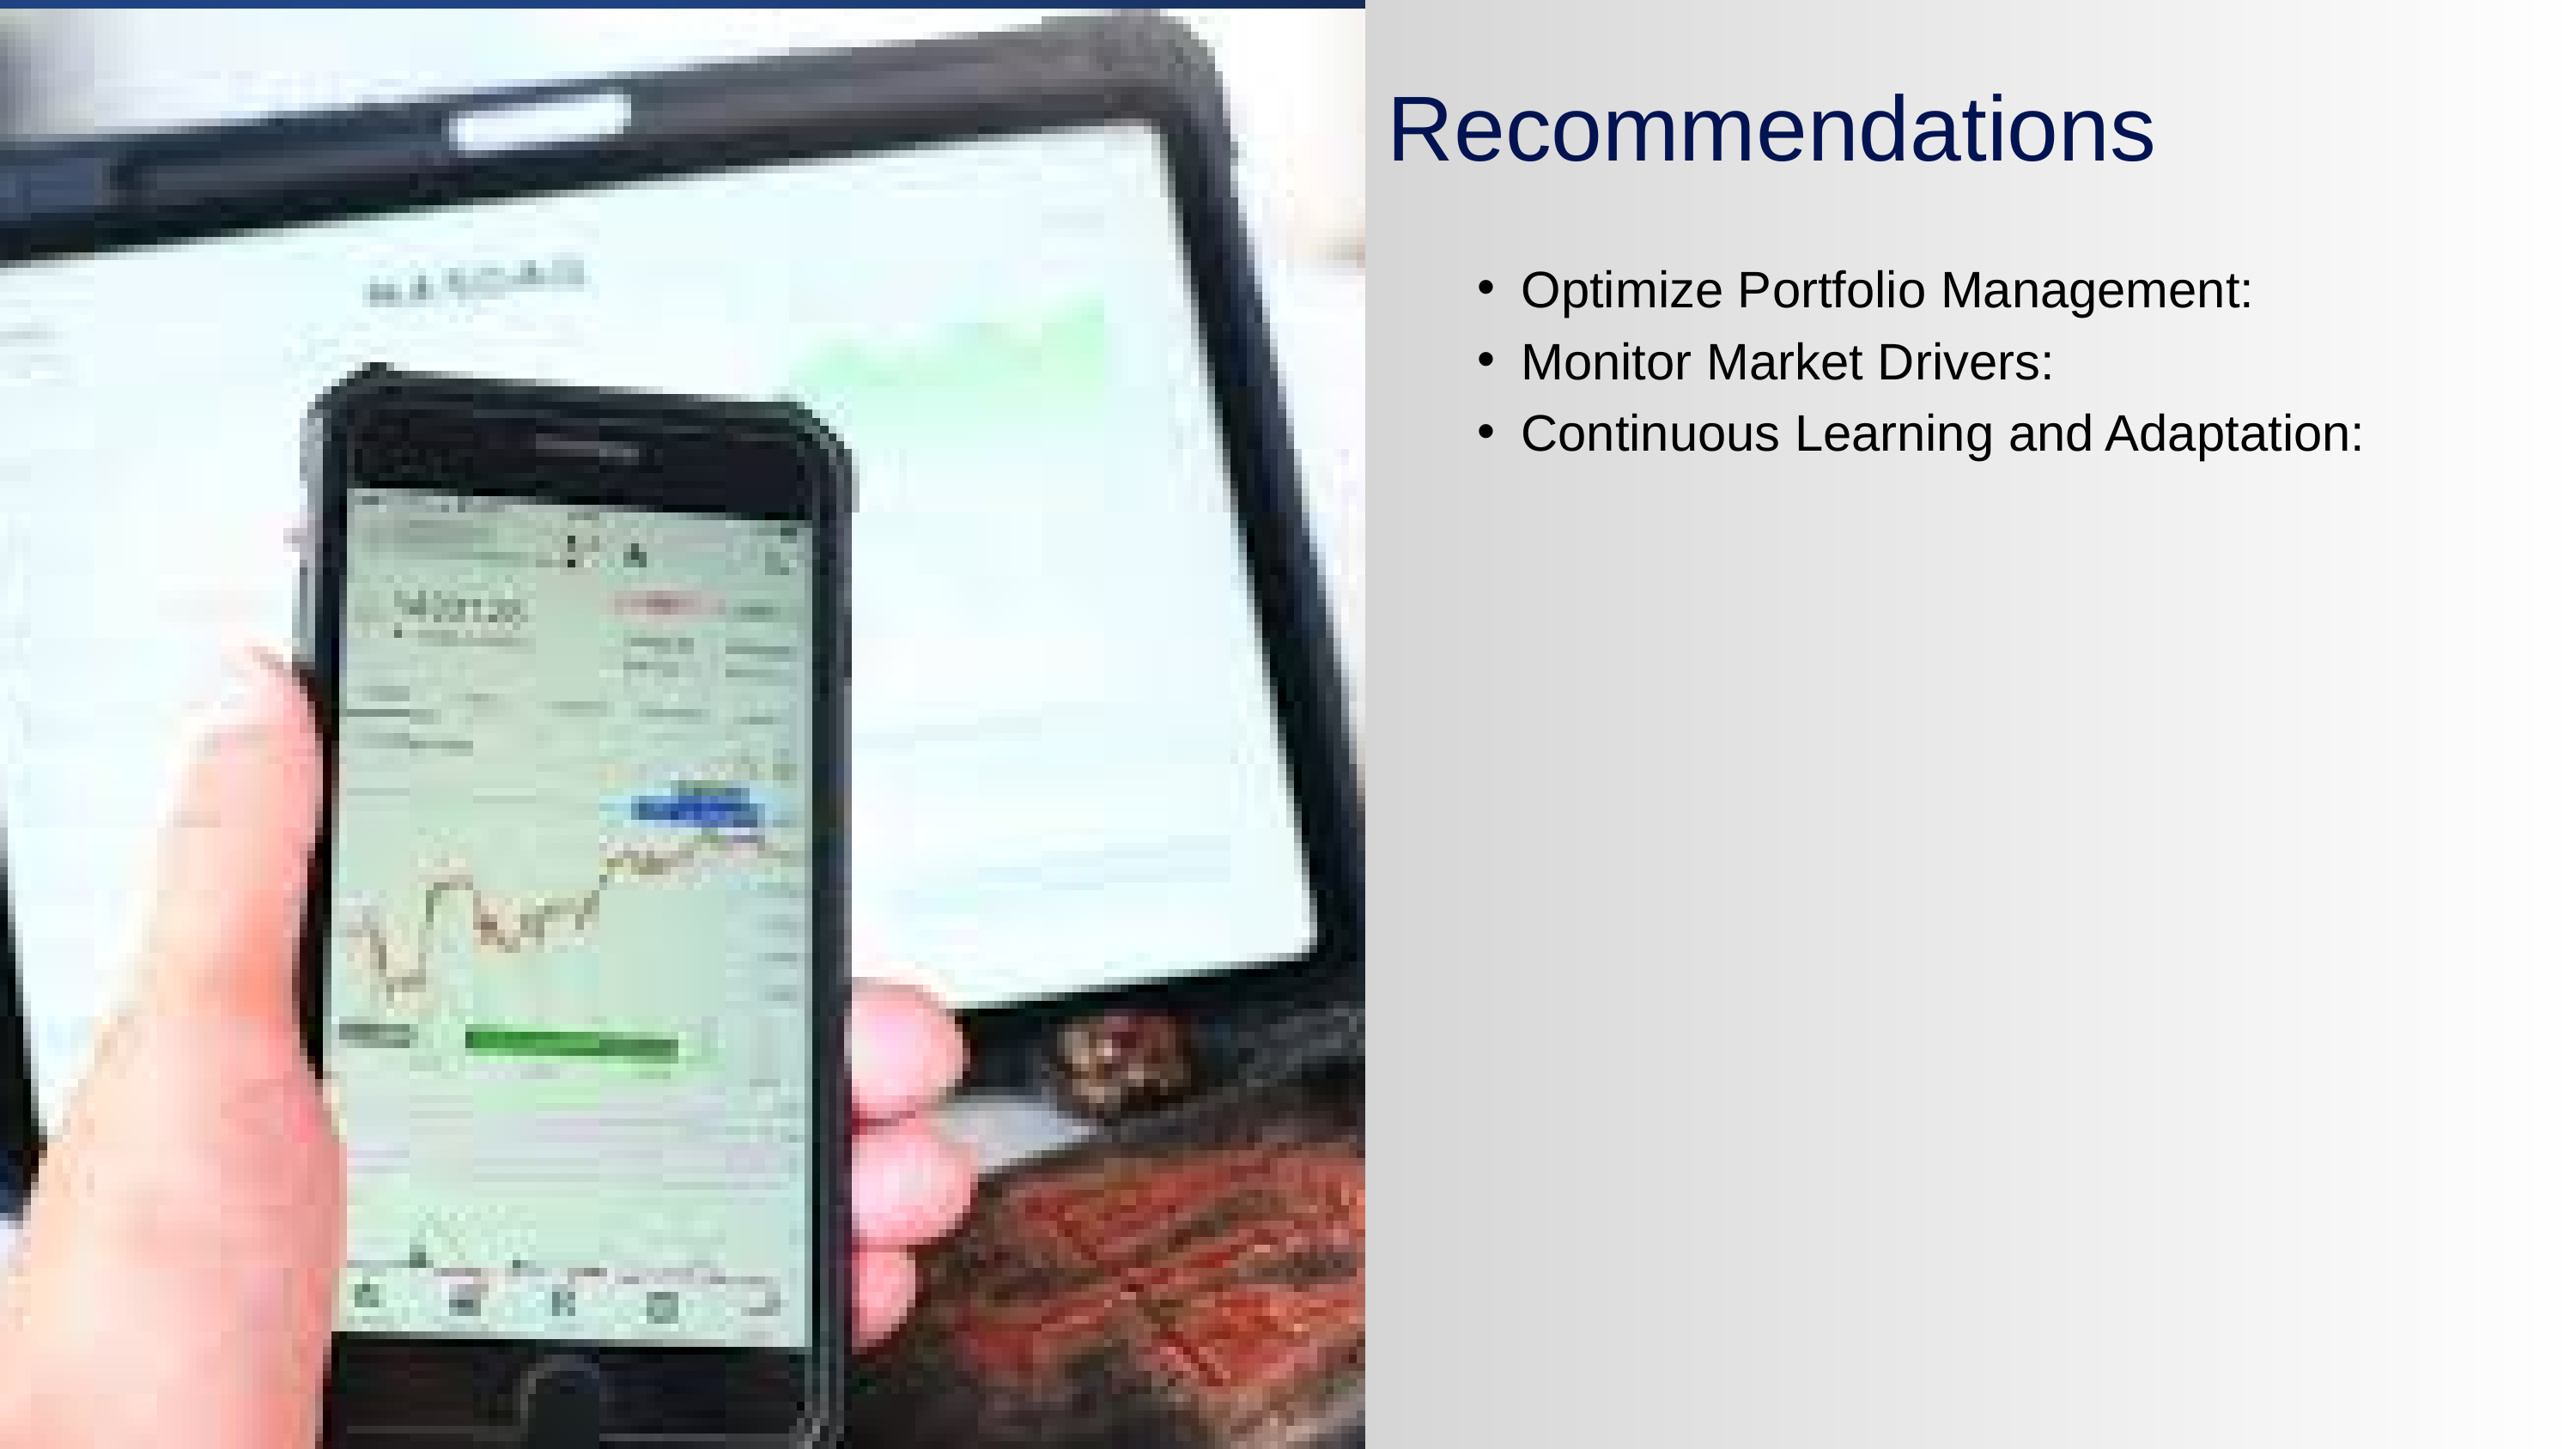

Recommendations
Optimize Portfolio Management:
Monitor Market Drivers:
Continuous Learning and Adaptation: